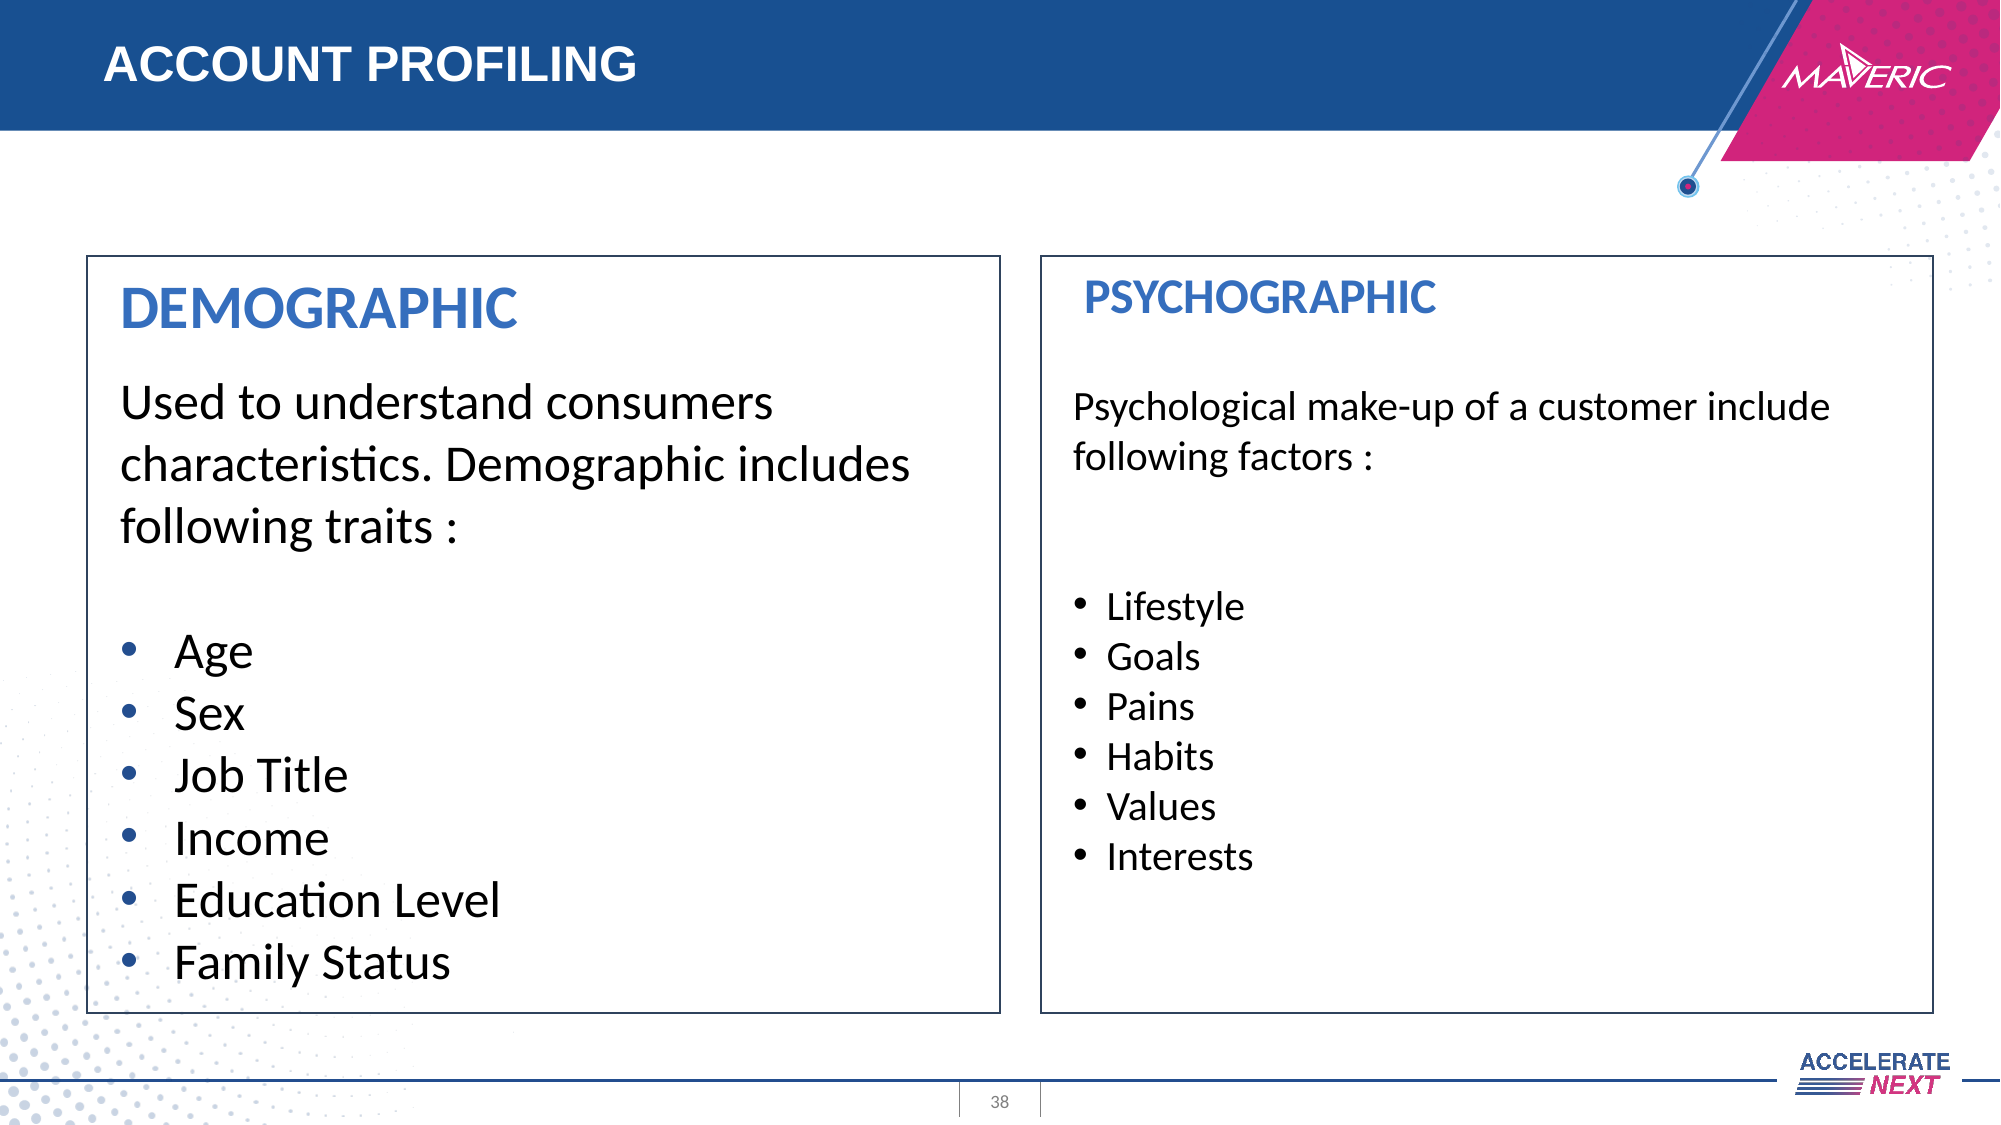

# ACCOUNT PROFILING

 PSYCHOGRAPHIC

Psychological make-up of a customer include following factors :

  Lifestyle
  Goals
  Pains
  Habits
  Values
  Interests

DEMOGRAPHIC

Used to understand consumers
characteristics. Demographic includes
following traits :

Age
Sex
Job Title
Income
Education Level
Family Status
38